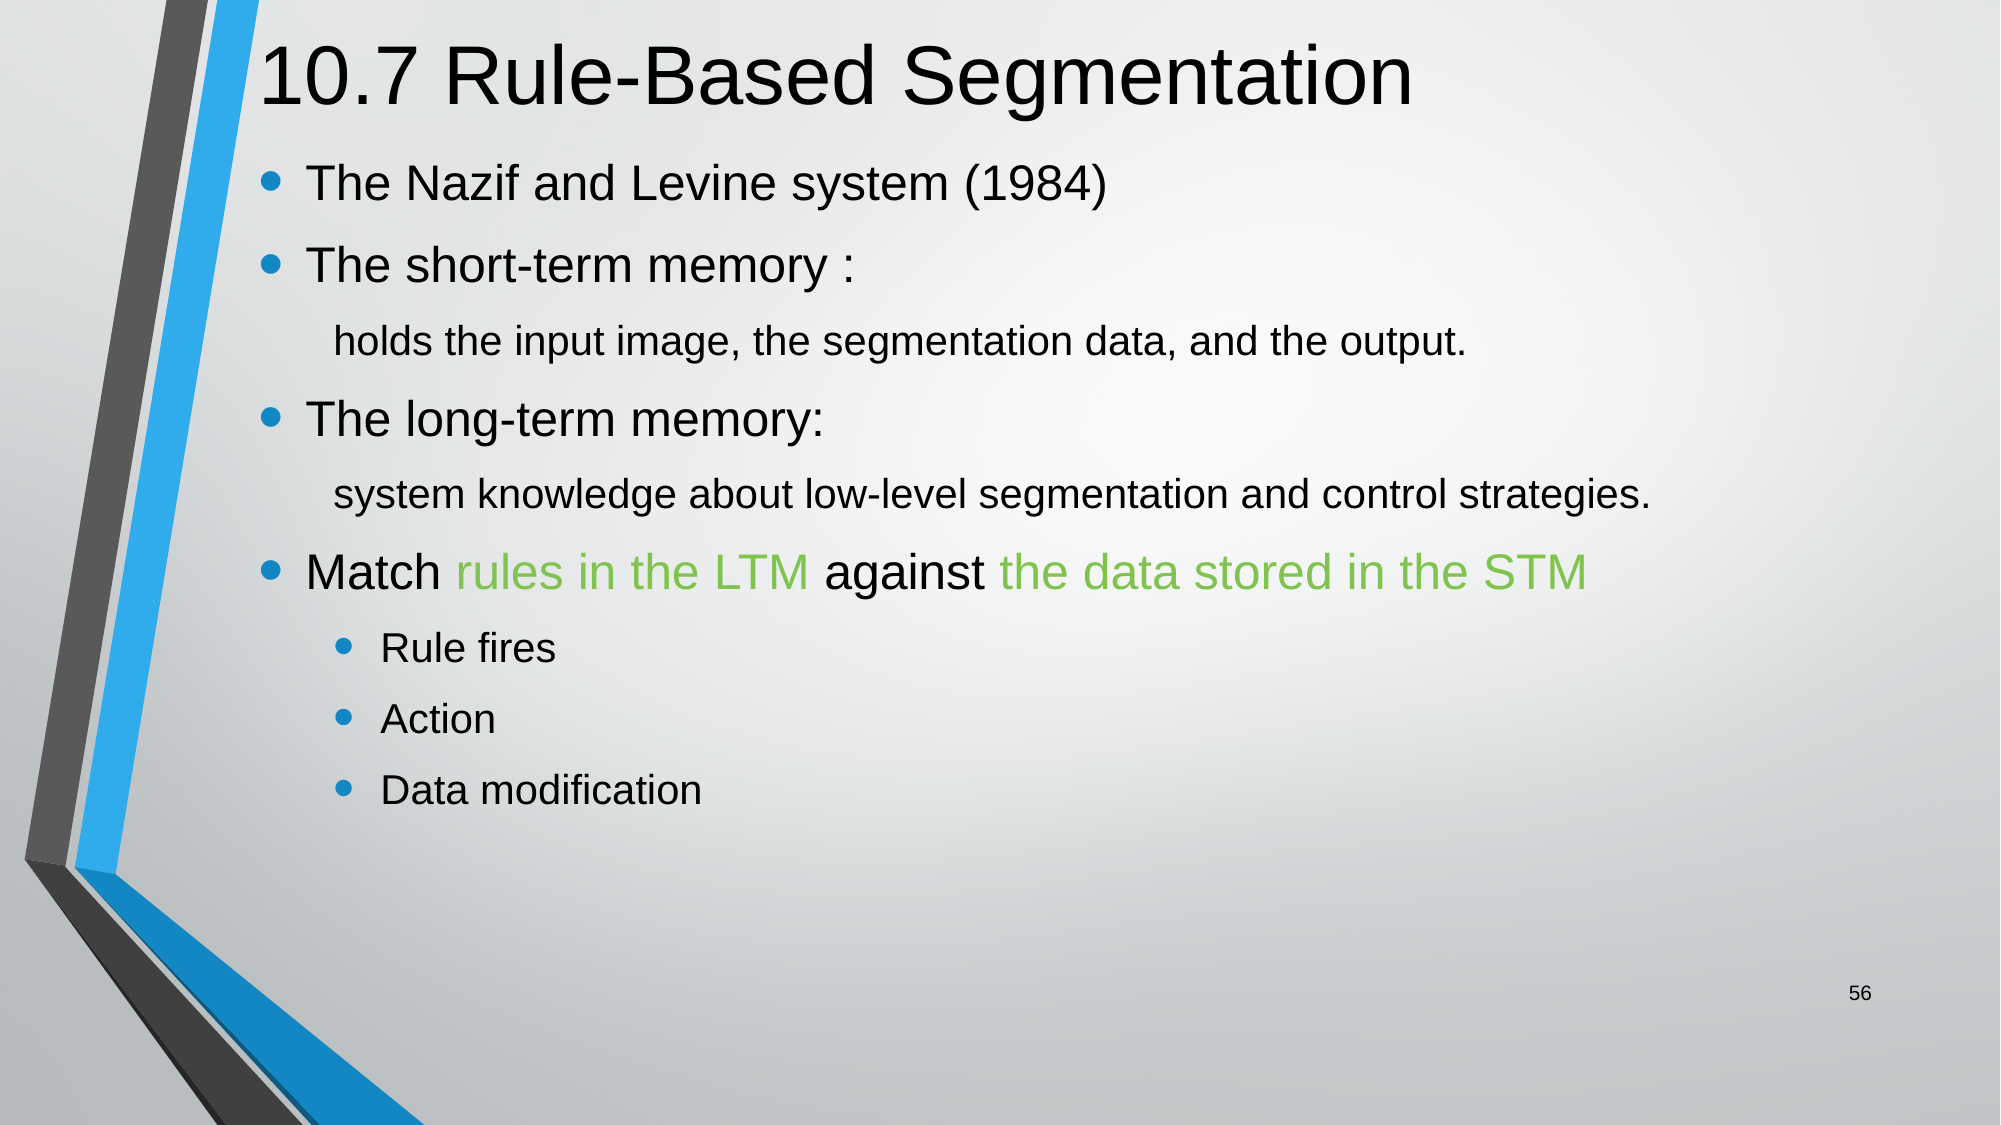

# 10.7 Rule-Based Segmentation
The Nazif and Levine system (1984)
The short-term memory :
holds the input image, the segmentation data, and the output.
The long-term memory:
system knowledge about low-level segmentation and control strategies.
Match rules in the LTM against the data stored in the STM
Rule fires
Action
Data modification

56